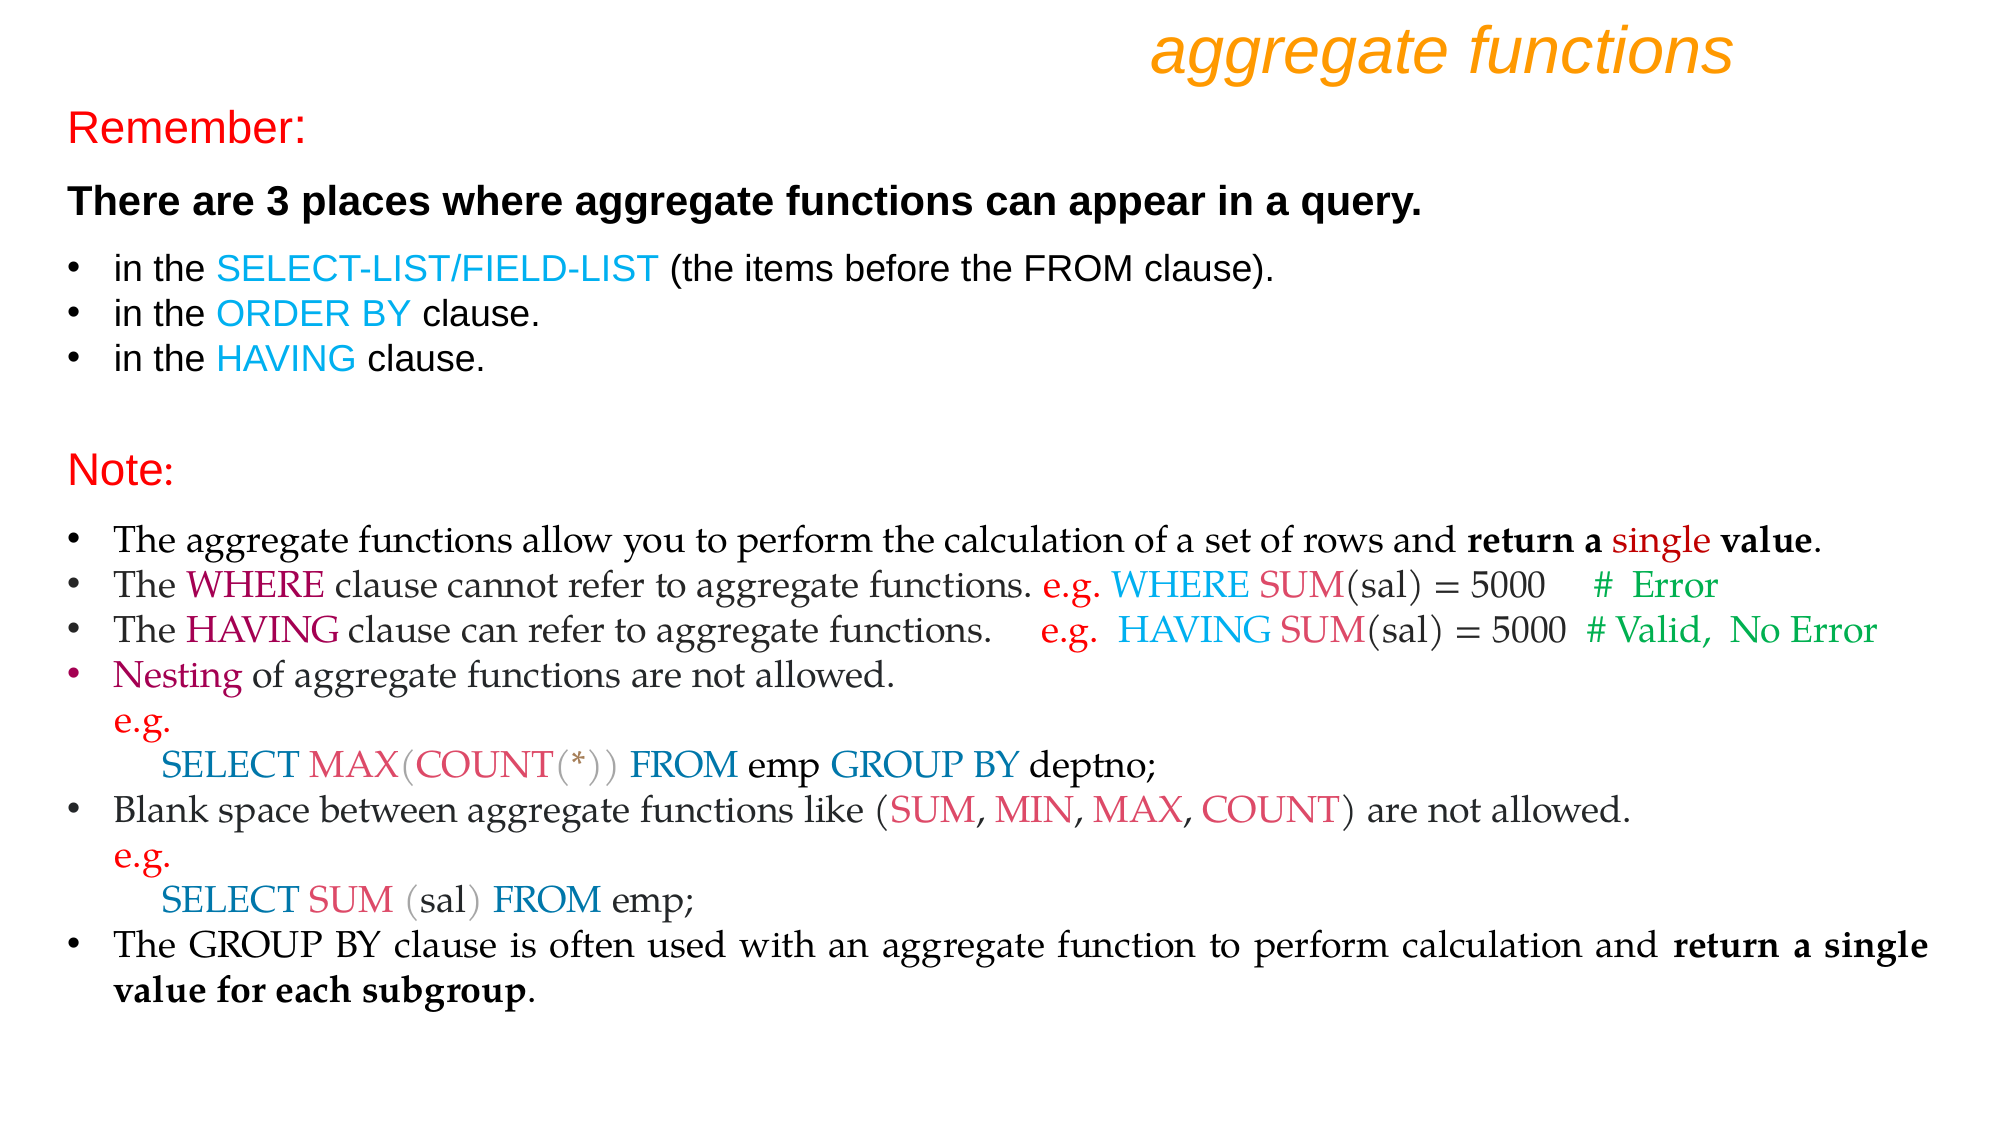

aggregate functions
Remember:

There are 3 places where aggregate functions can appear in a query.

in the SELECT-LIST/FIELD-LIST (the items before the FROM clause).
in the ORDER BY clause.
in the HAVING clause.
Note:

The aggregate functions allow you to perform the calculation of a set of rows and return a single value.
The WHERE clause cannot refer to aggregate functions. e.g. WHERE SUM(sal) = 5000     #  Error
The HAVING clause can refer to aggregate functions.     e.g.  HAVING SUM(sal) = 5000  # Valid,  No Error
Nesting of aggregate functions are not allowed.
     e.g.
          SELECT MAX(COUNT(*)) FROM emp GROUP BY deptno;
Blank space between aggregate functions like (SUM, MIN, MAX, COUNT) are not allowed.
     e.g.
          SELECT SUM (sal) FROM emp;
The GROUP BY clause is often used with an aggregate function to perform calculation and return a single  value for each subgroup.